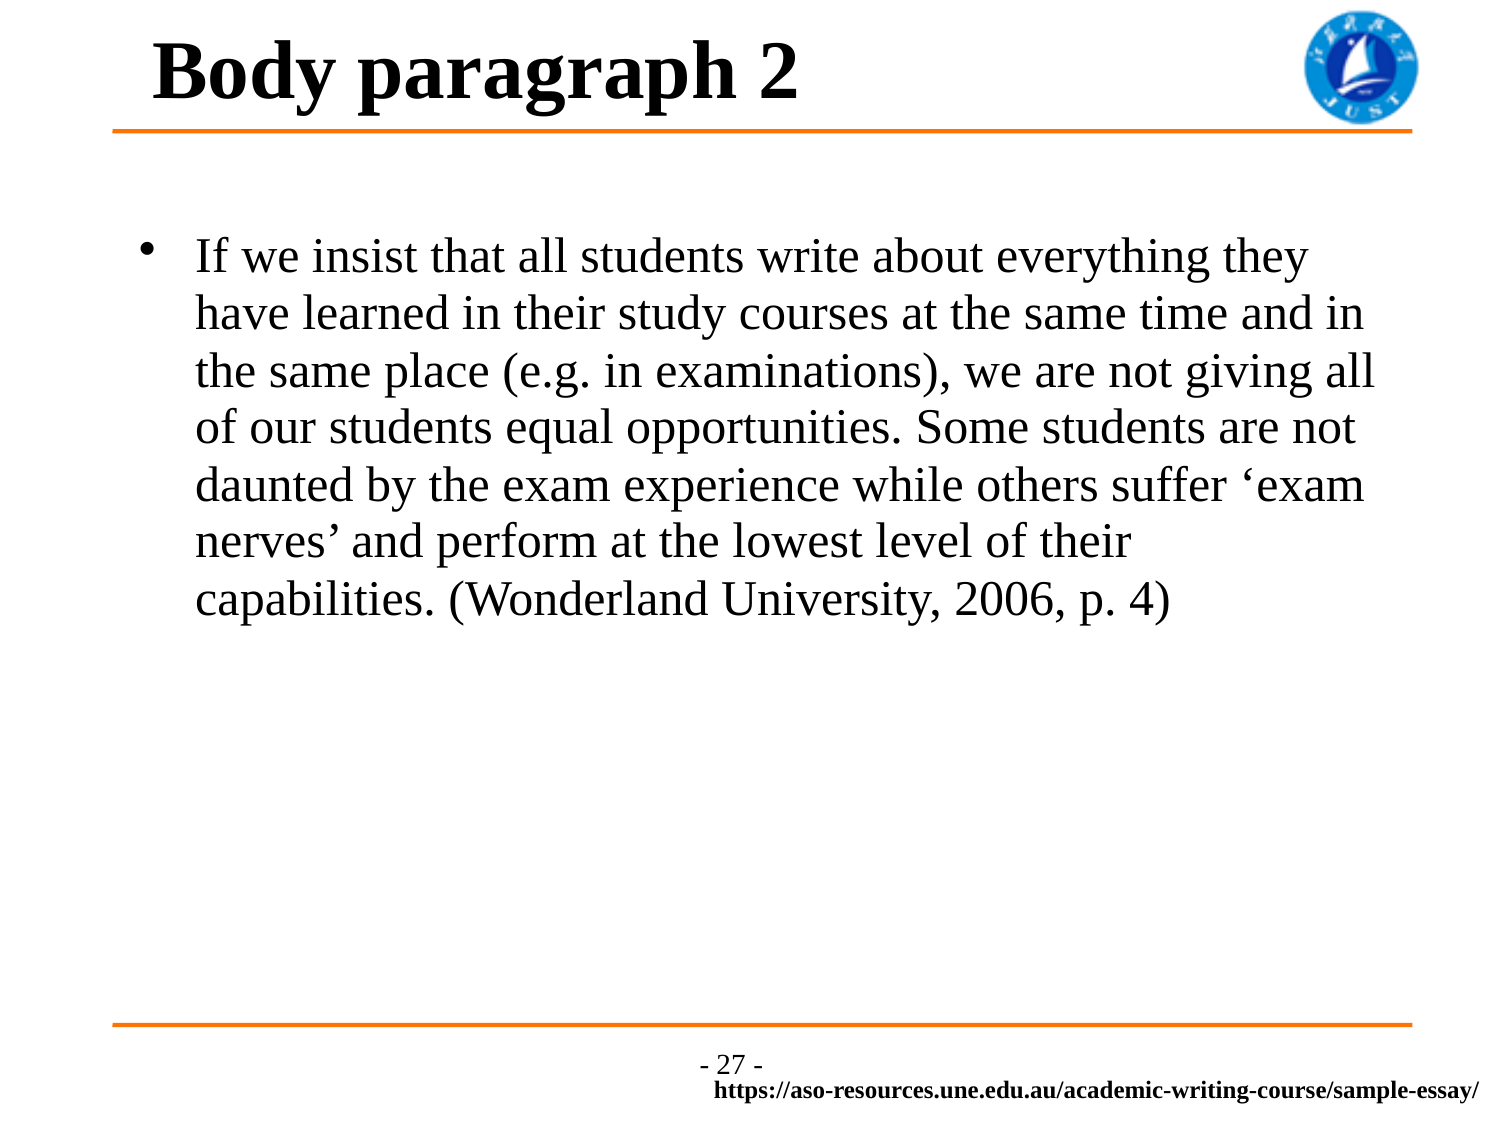

Body paragraph 2
If we insist that all students write about everything they have learned in their study courses at the same time and in the same place (e.g. in examinations), we are not giving all of our students equal opportunities. Some students are not daunted by the exam experience while others suffer ‘exam nerves’ and perform at the lowest level of their capabilities. (Wonderland University, 2006, p. 4)
- 27 -
https://aso-resources.une.edu.au/academic-writing-course/sample-essay/